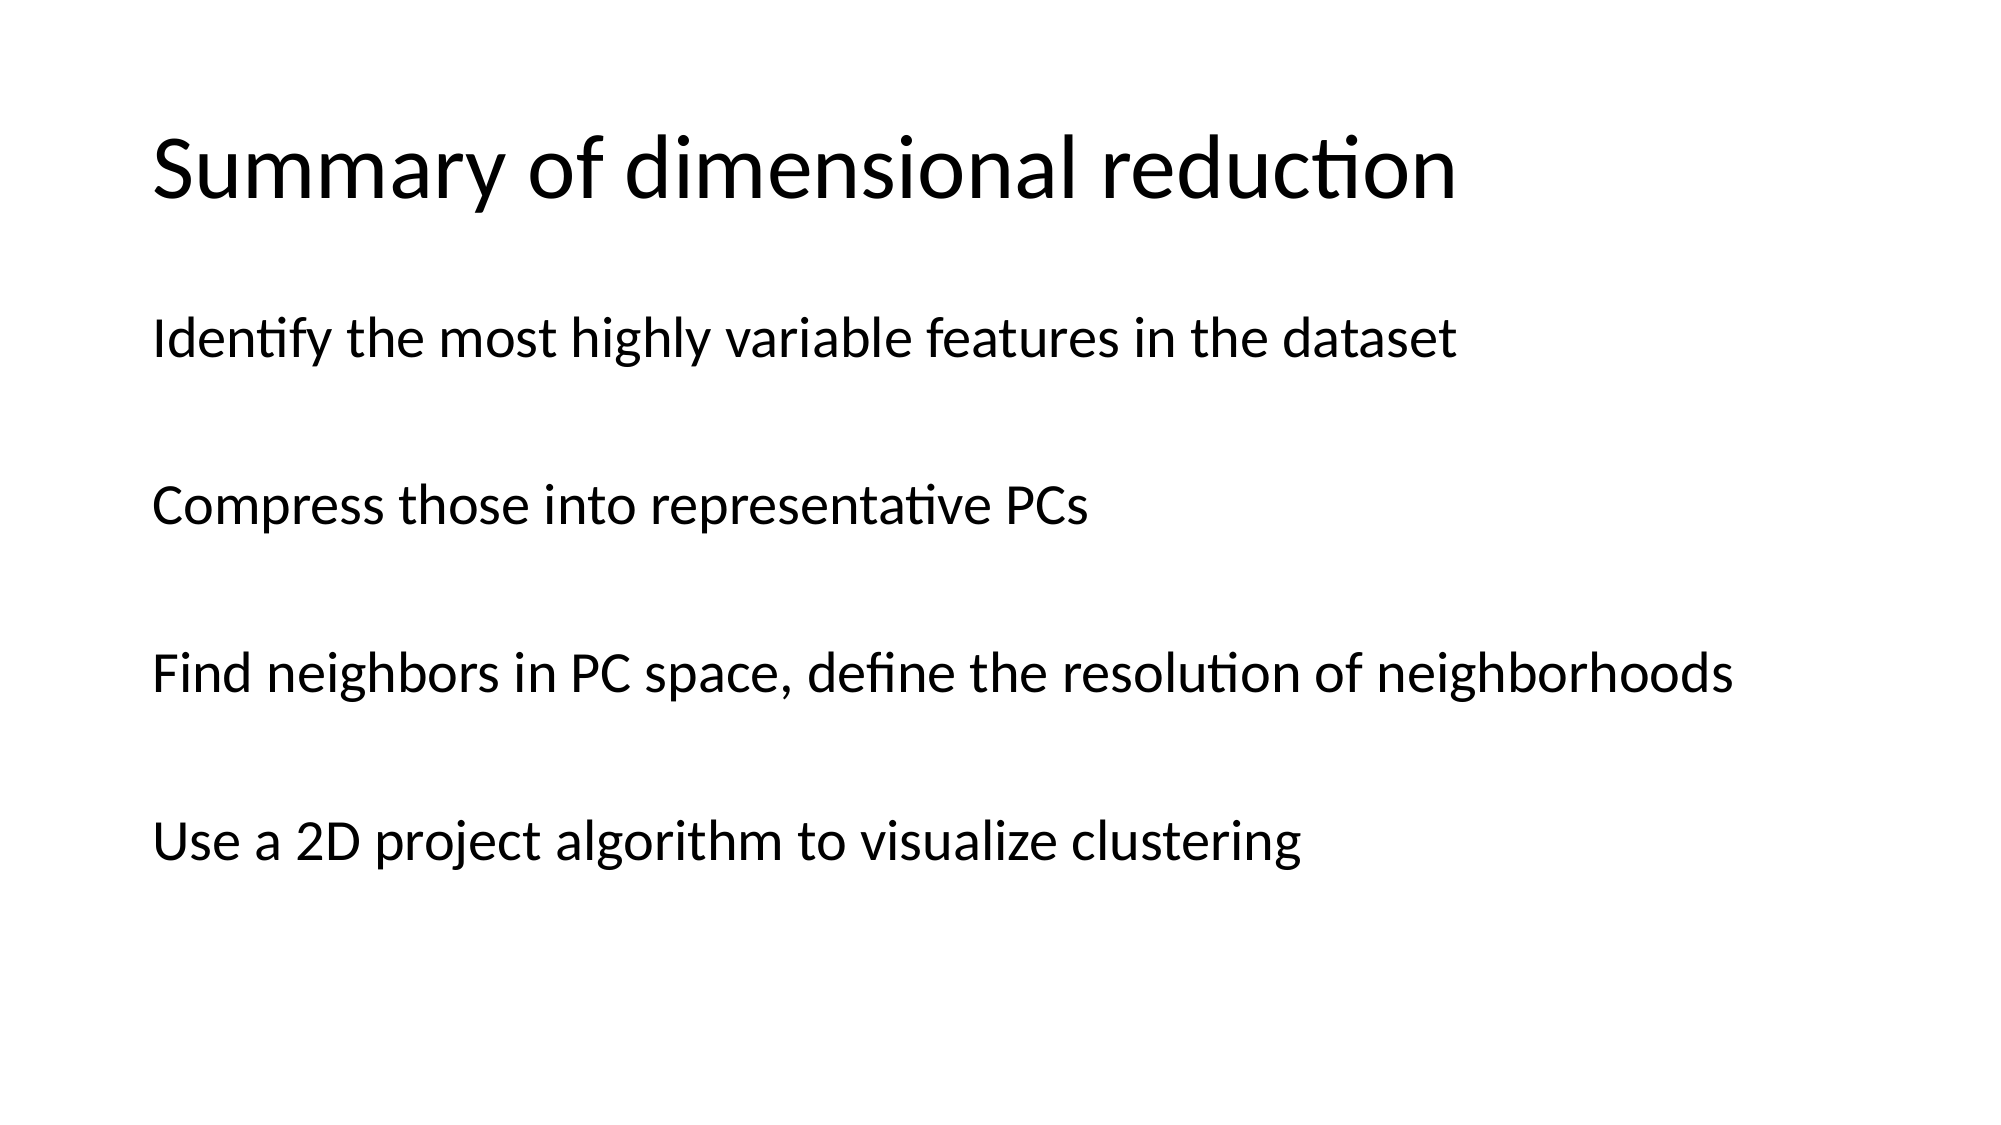

# Summary of dimensional reduction
Identify the most highly variable features in the dataset

Compress those into representative PCs

Find neighbors in PC space, define the resolution of neighborhoods

Use a 2D project algorithm to visualize clustering